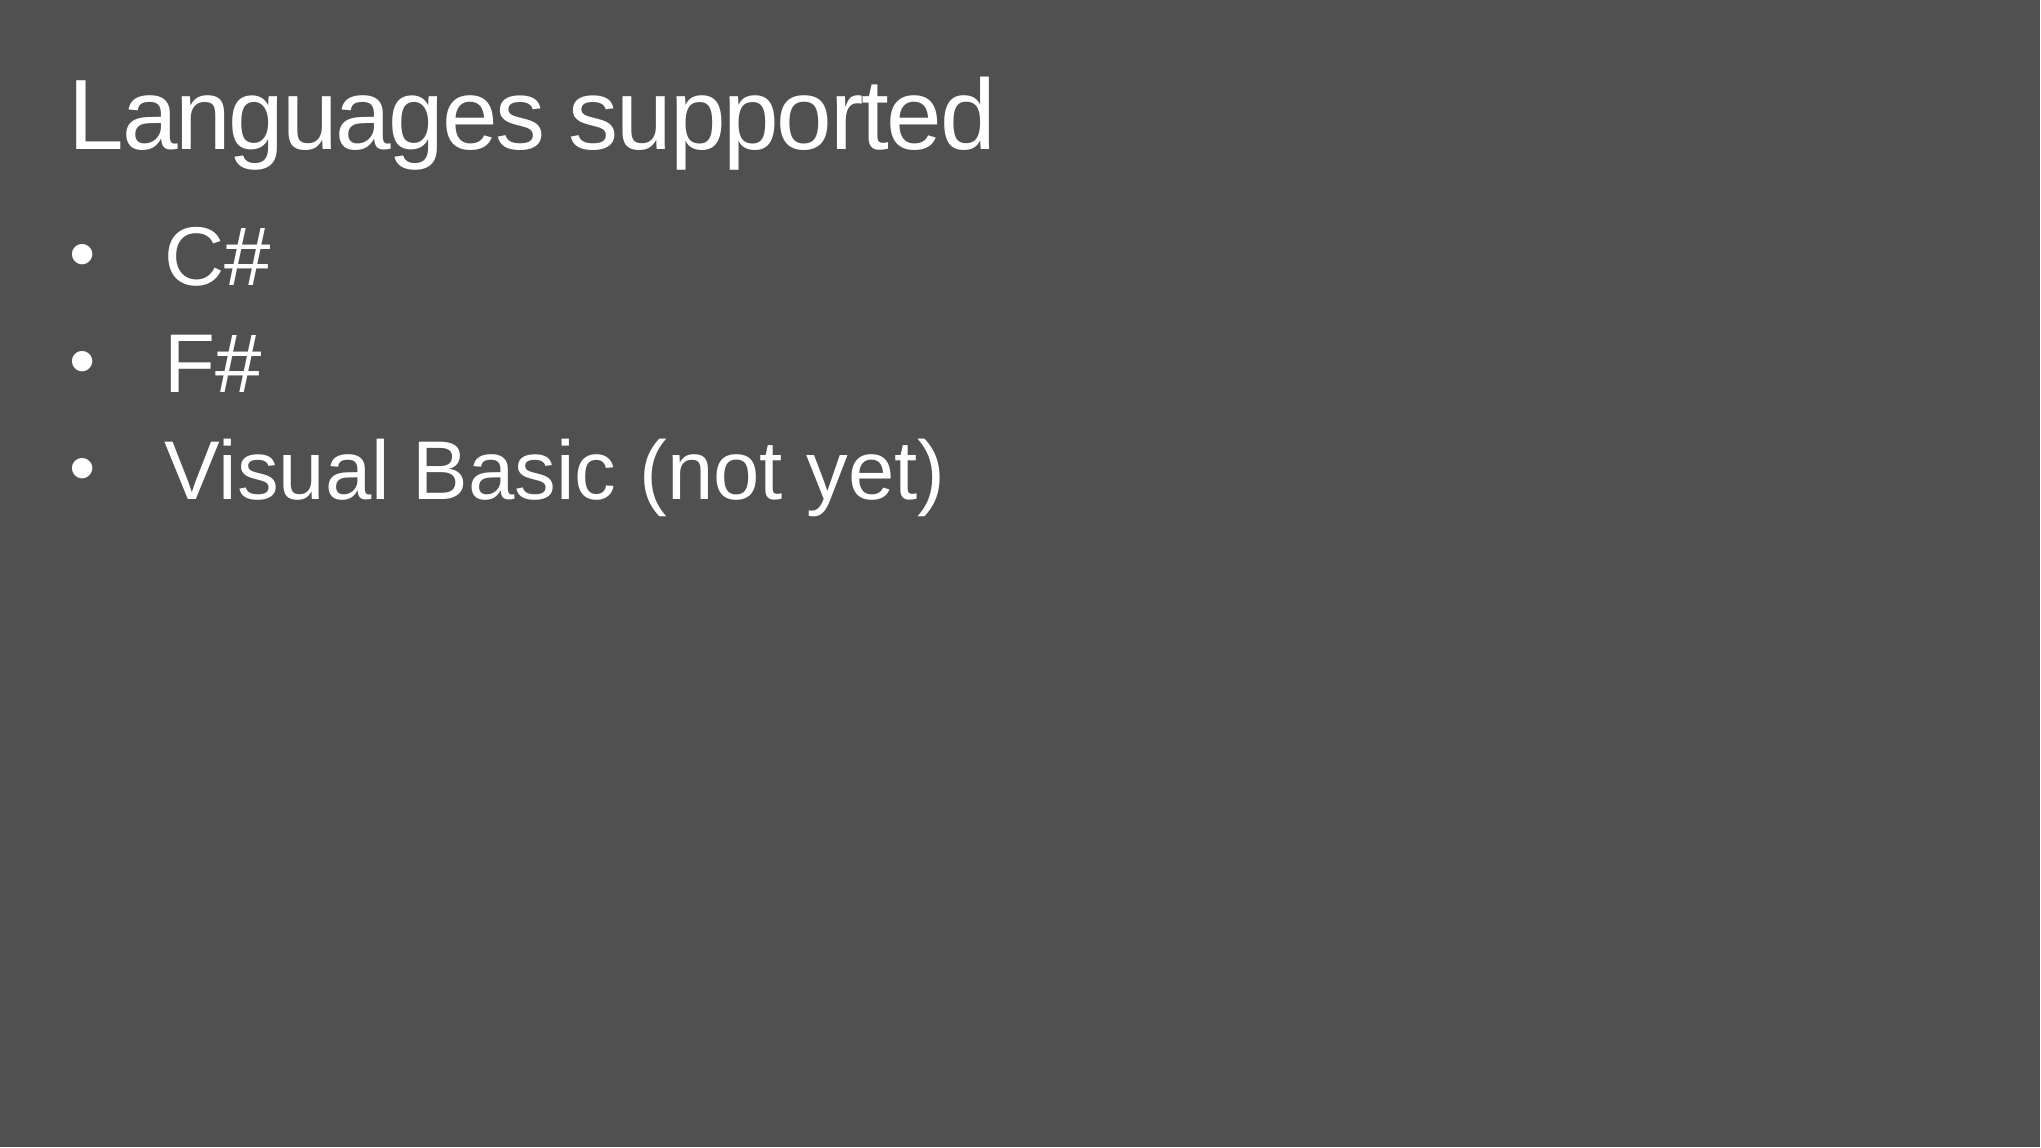

# Languages supported
C#
F#
Visual Basic (not yet)